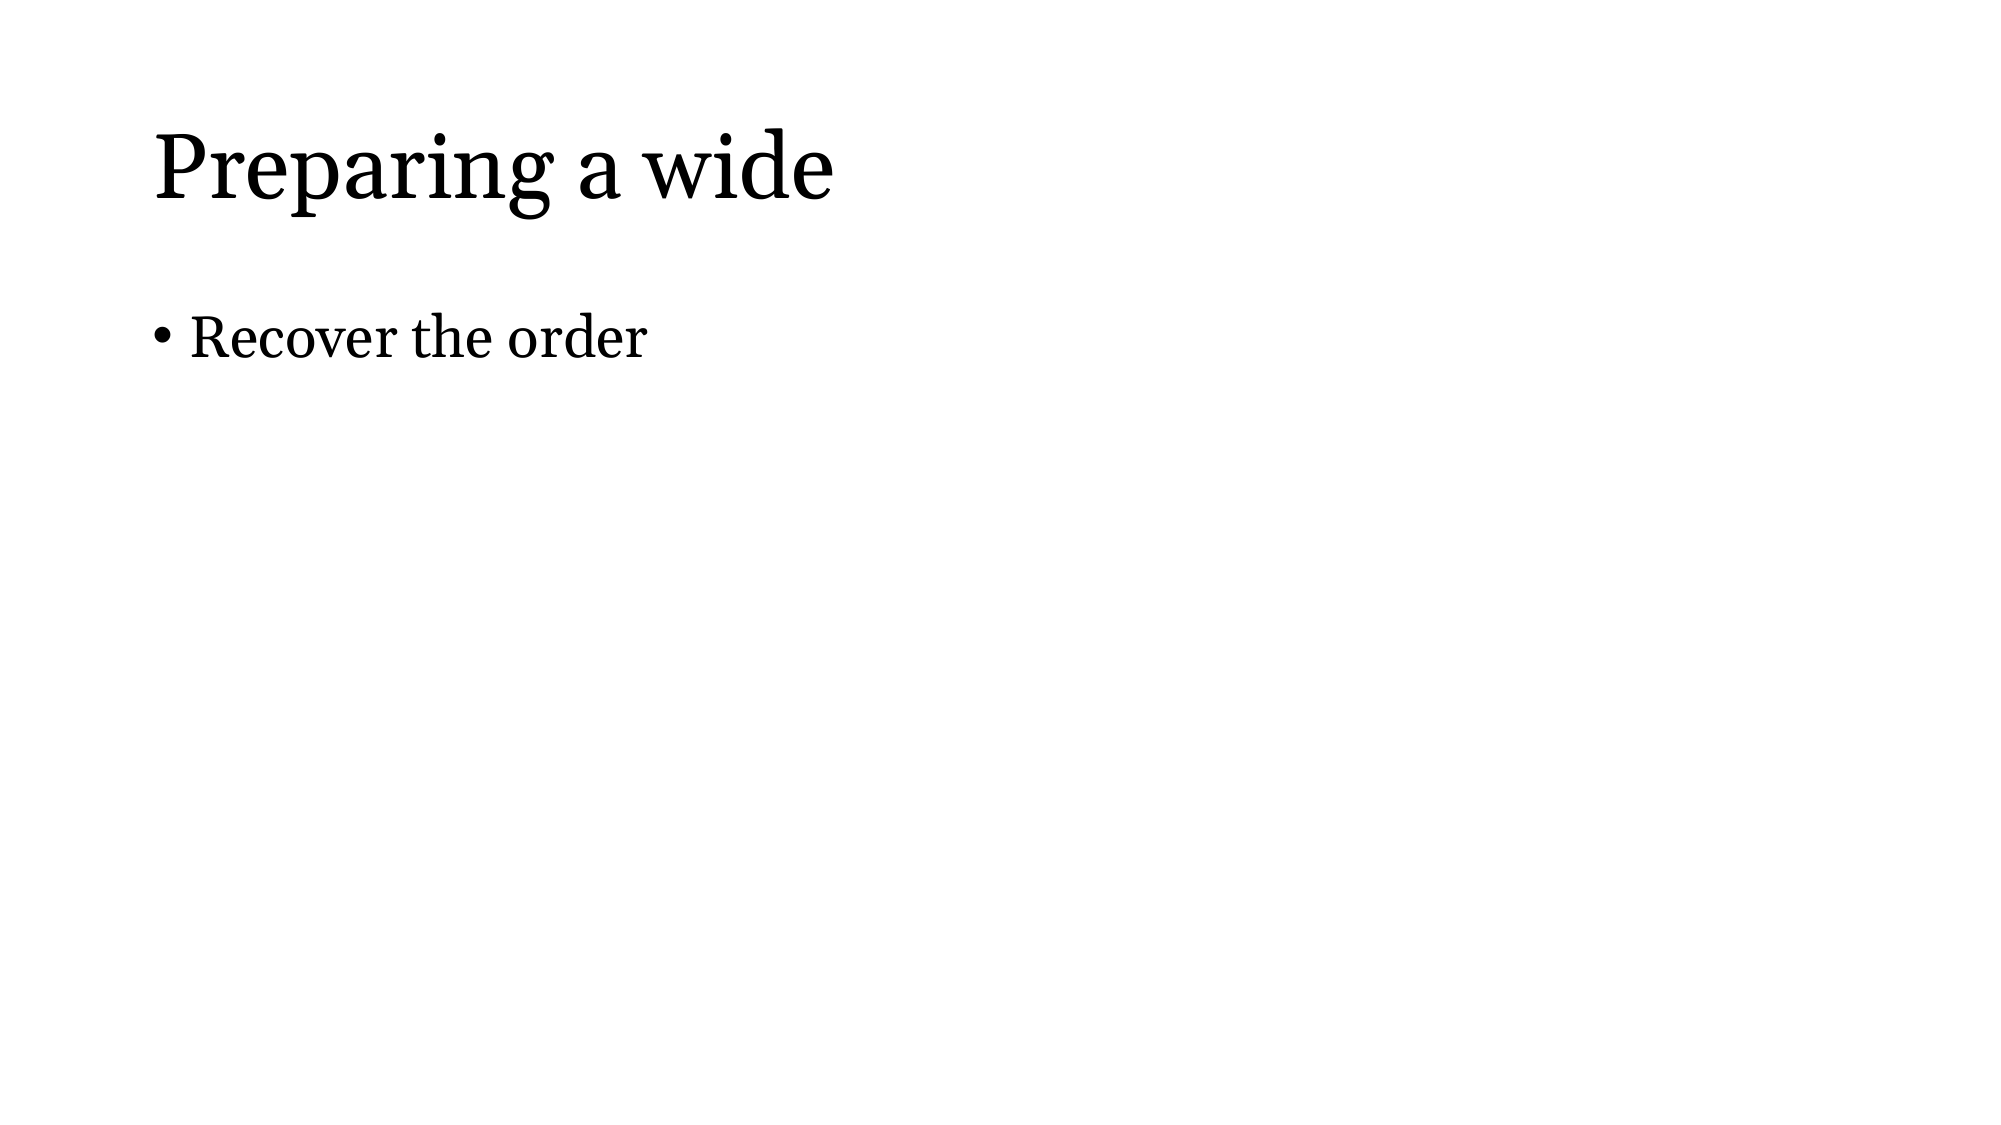

# Preparing a wide
Recover the order